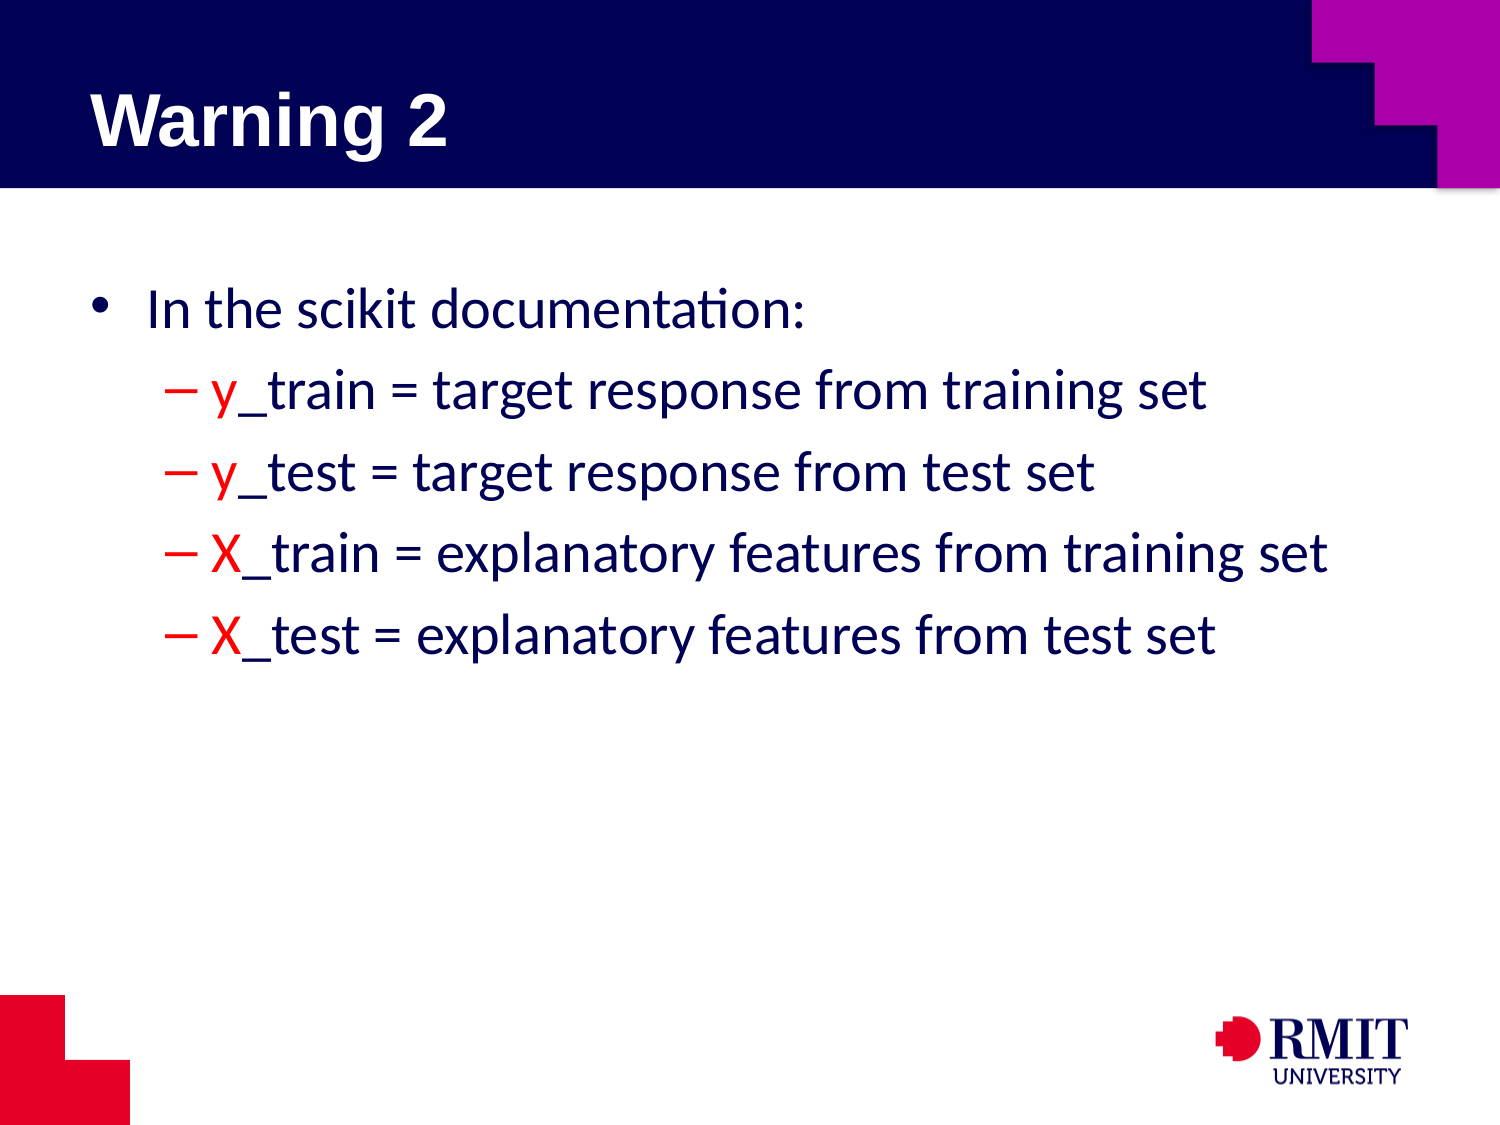

# Warning 2
In the scikit documentation:
y_train = target response from training set
y_test = target response from test set
X_train = explanatory features from training set
X_test = explanatory features from test set